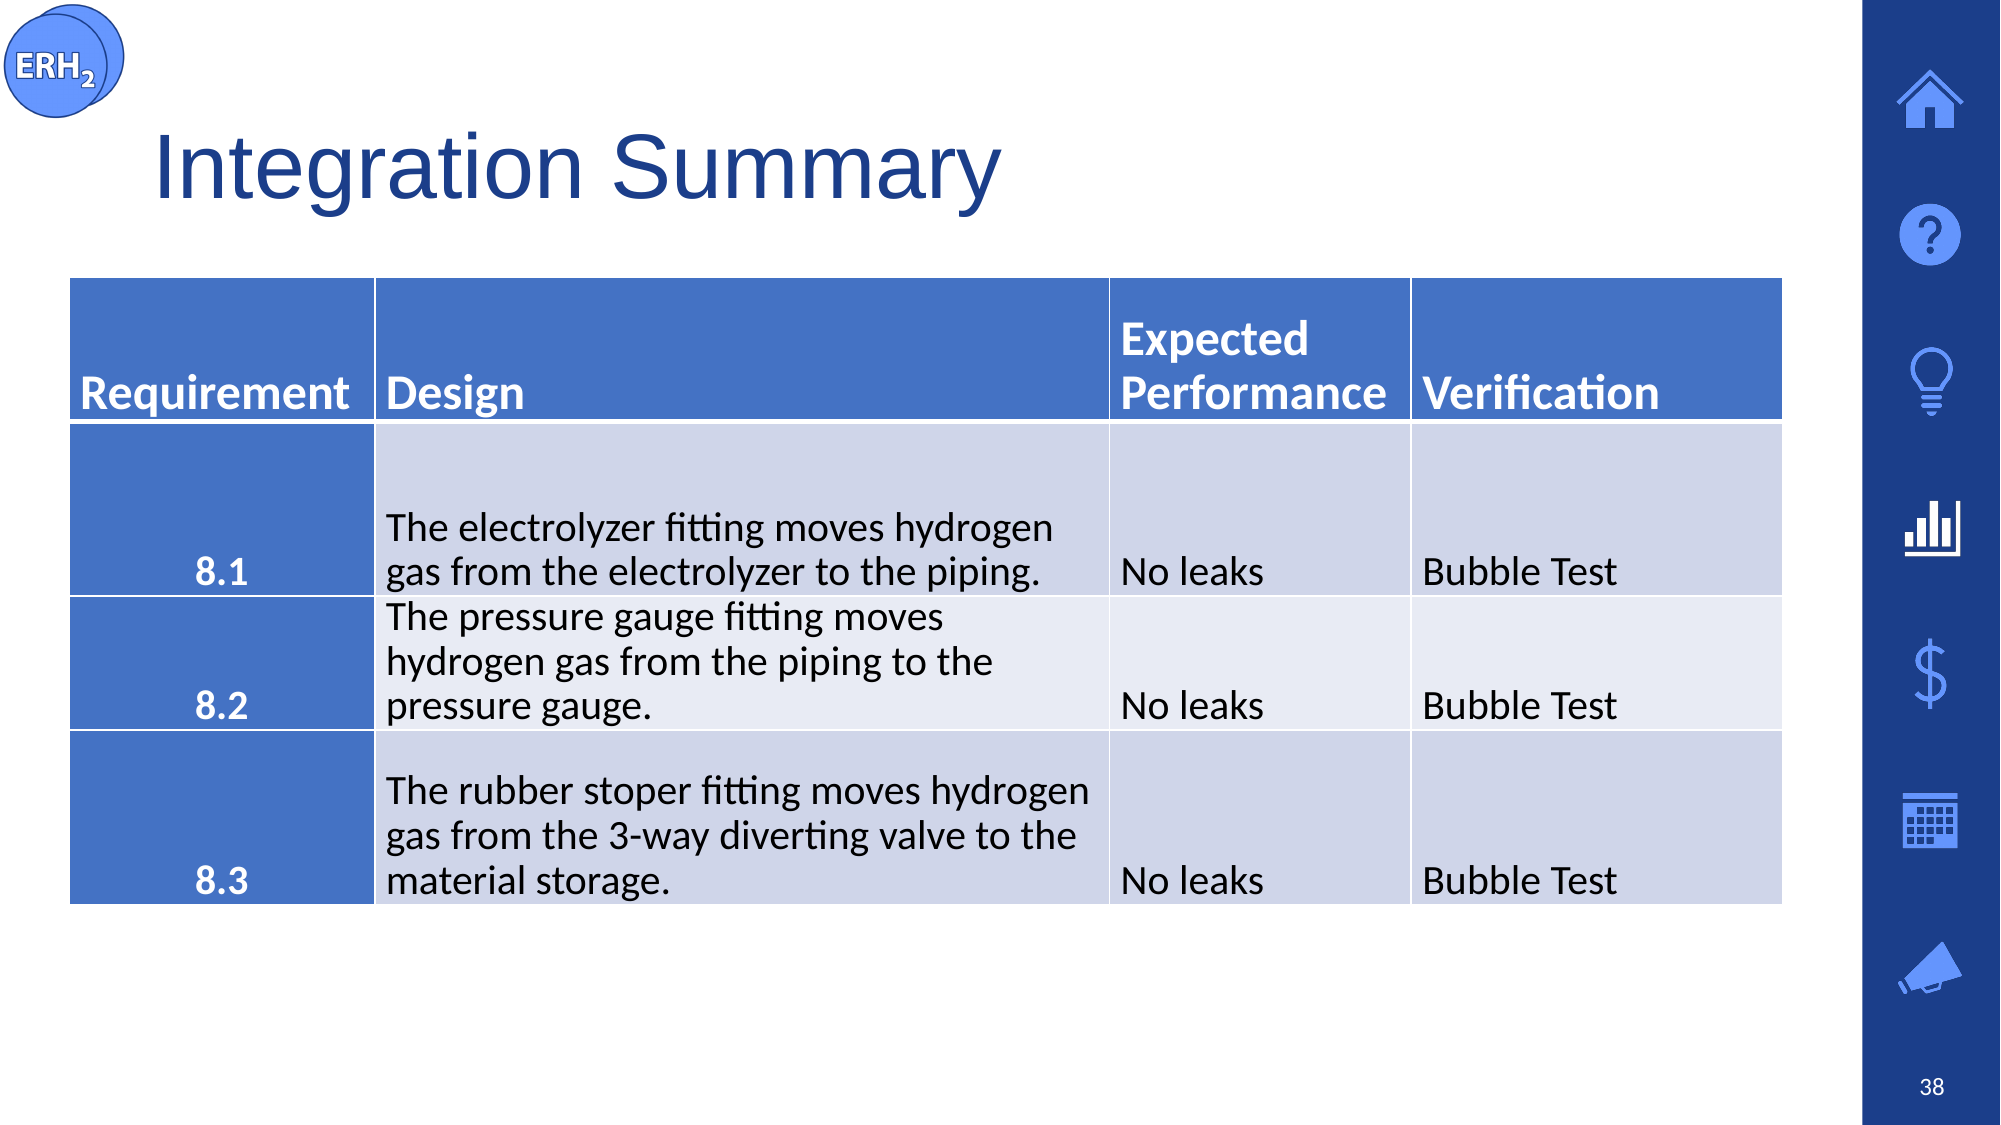

# Integration Summary
| Requirement | Design | Expected Performance | Verification |
| --- | --- | --- | --- |
| 8.1 | The electrolyzer fitting moves hydrogen gas from the electrolyzer to the piping. | No leaks | Bubble Test |
| 8.2 | The pressure gauge fitting moves hydrogen gas from the piping to the pressure gauge. | No leaks | Bubble Test |
| 8.3 | The rubber stoper fitting moves hydrogen gas from the 3-way diverting valve to the material storage. | No leaks | Bubble Test |